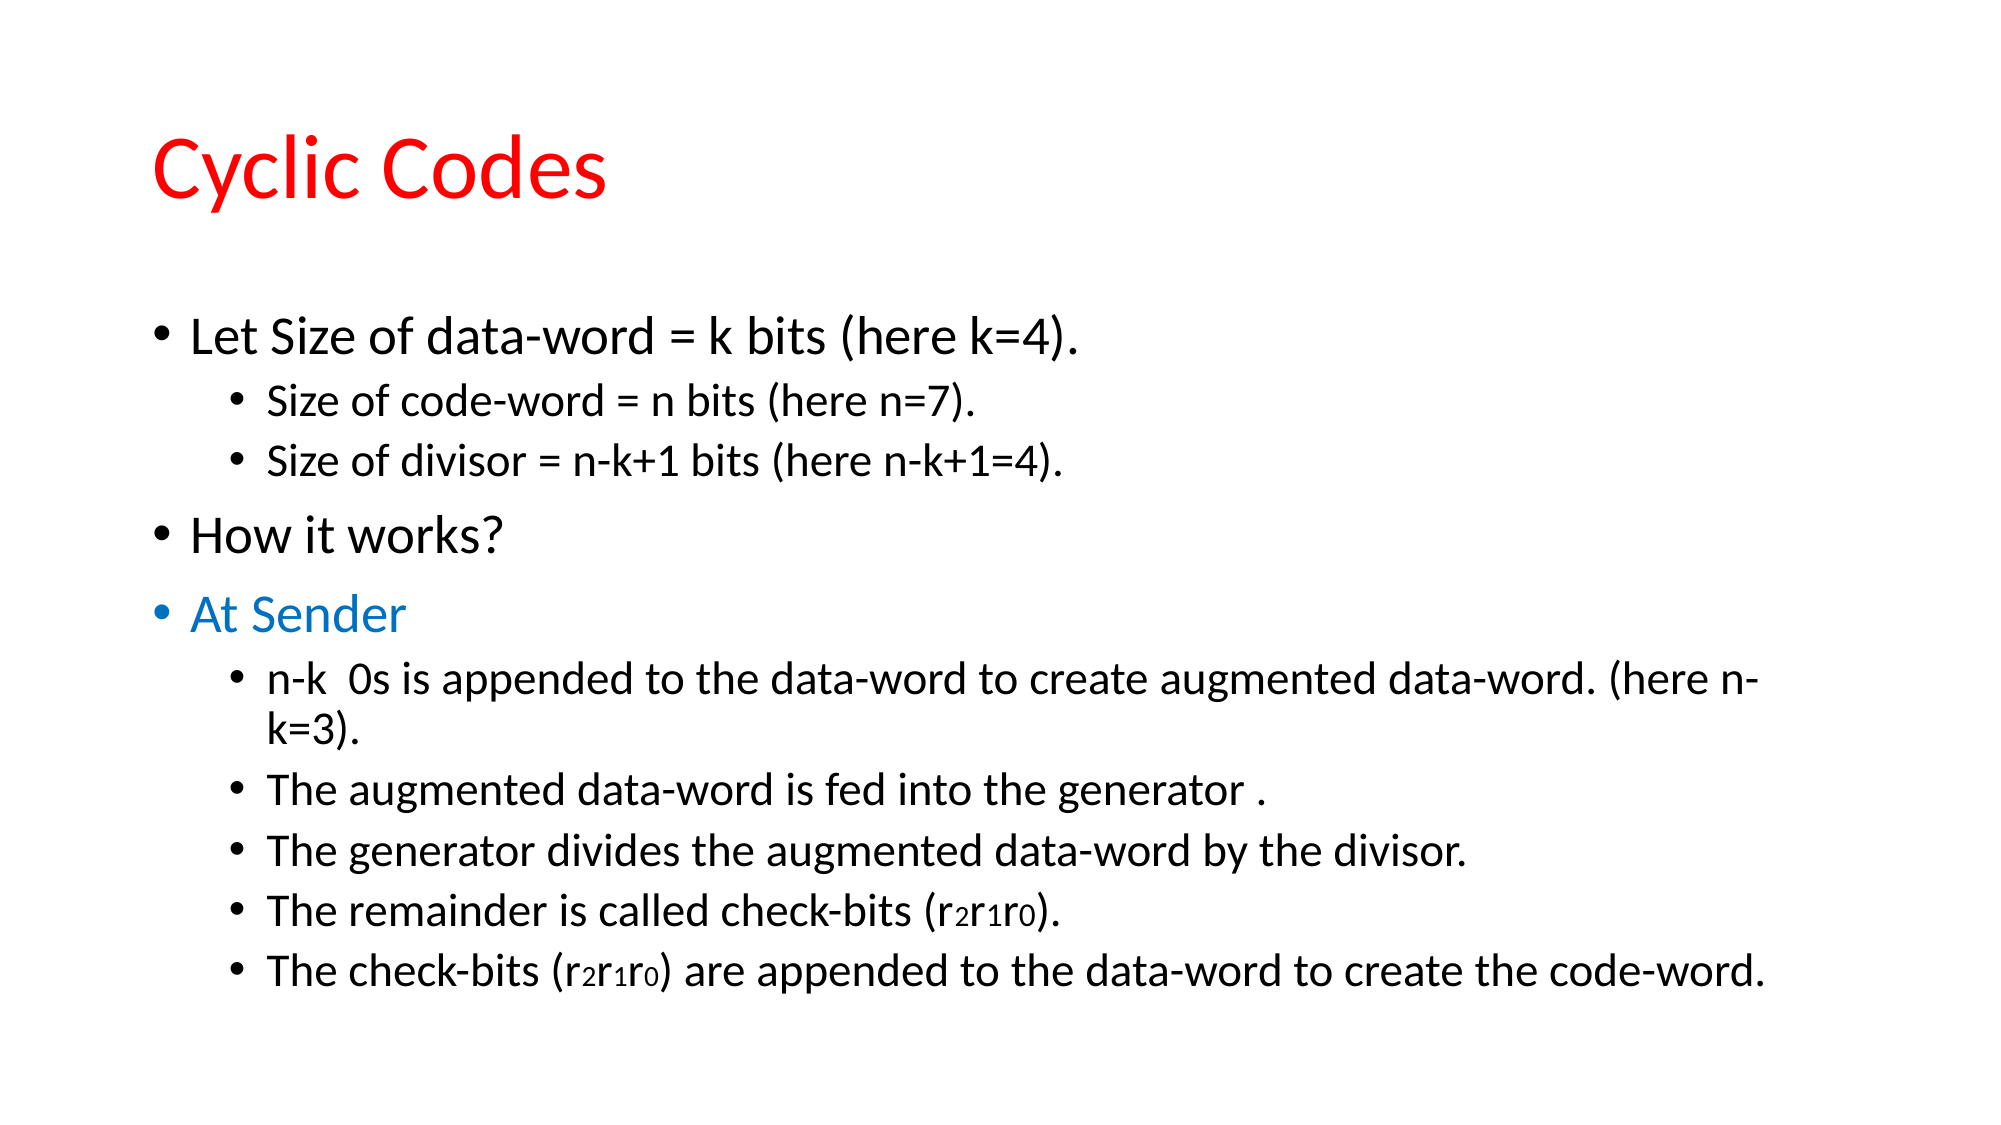

# Cyclic Codes
Let Size of data-word = k bits (here k=4).
Size of code-word = n bits (here n=7).
Size of divisor = n-k+1 bits (here n-k+1=4).
How it works?
At Sender
n-k  0s is appended to the data-word to create augmented data-word. (here n-k=3).
The augmented data-word is fed into the generator .
The generator divides the augmented data-word by the divisor.
The remainder is called check-bits (r2r1r0).
The check-bits (r2r1r0) are appended to the data-word to create the code-word.